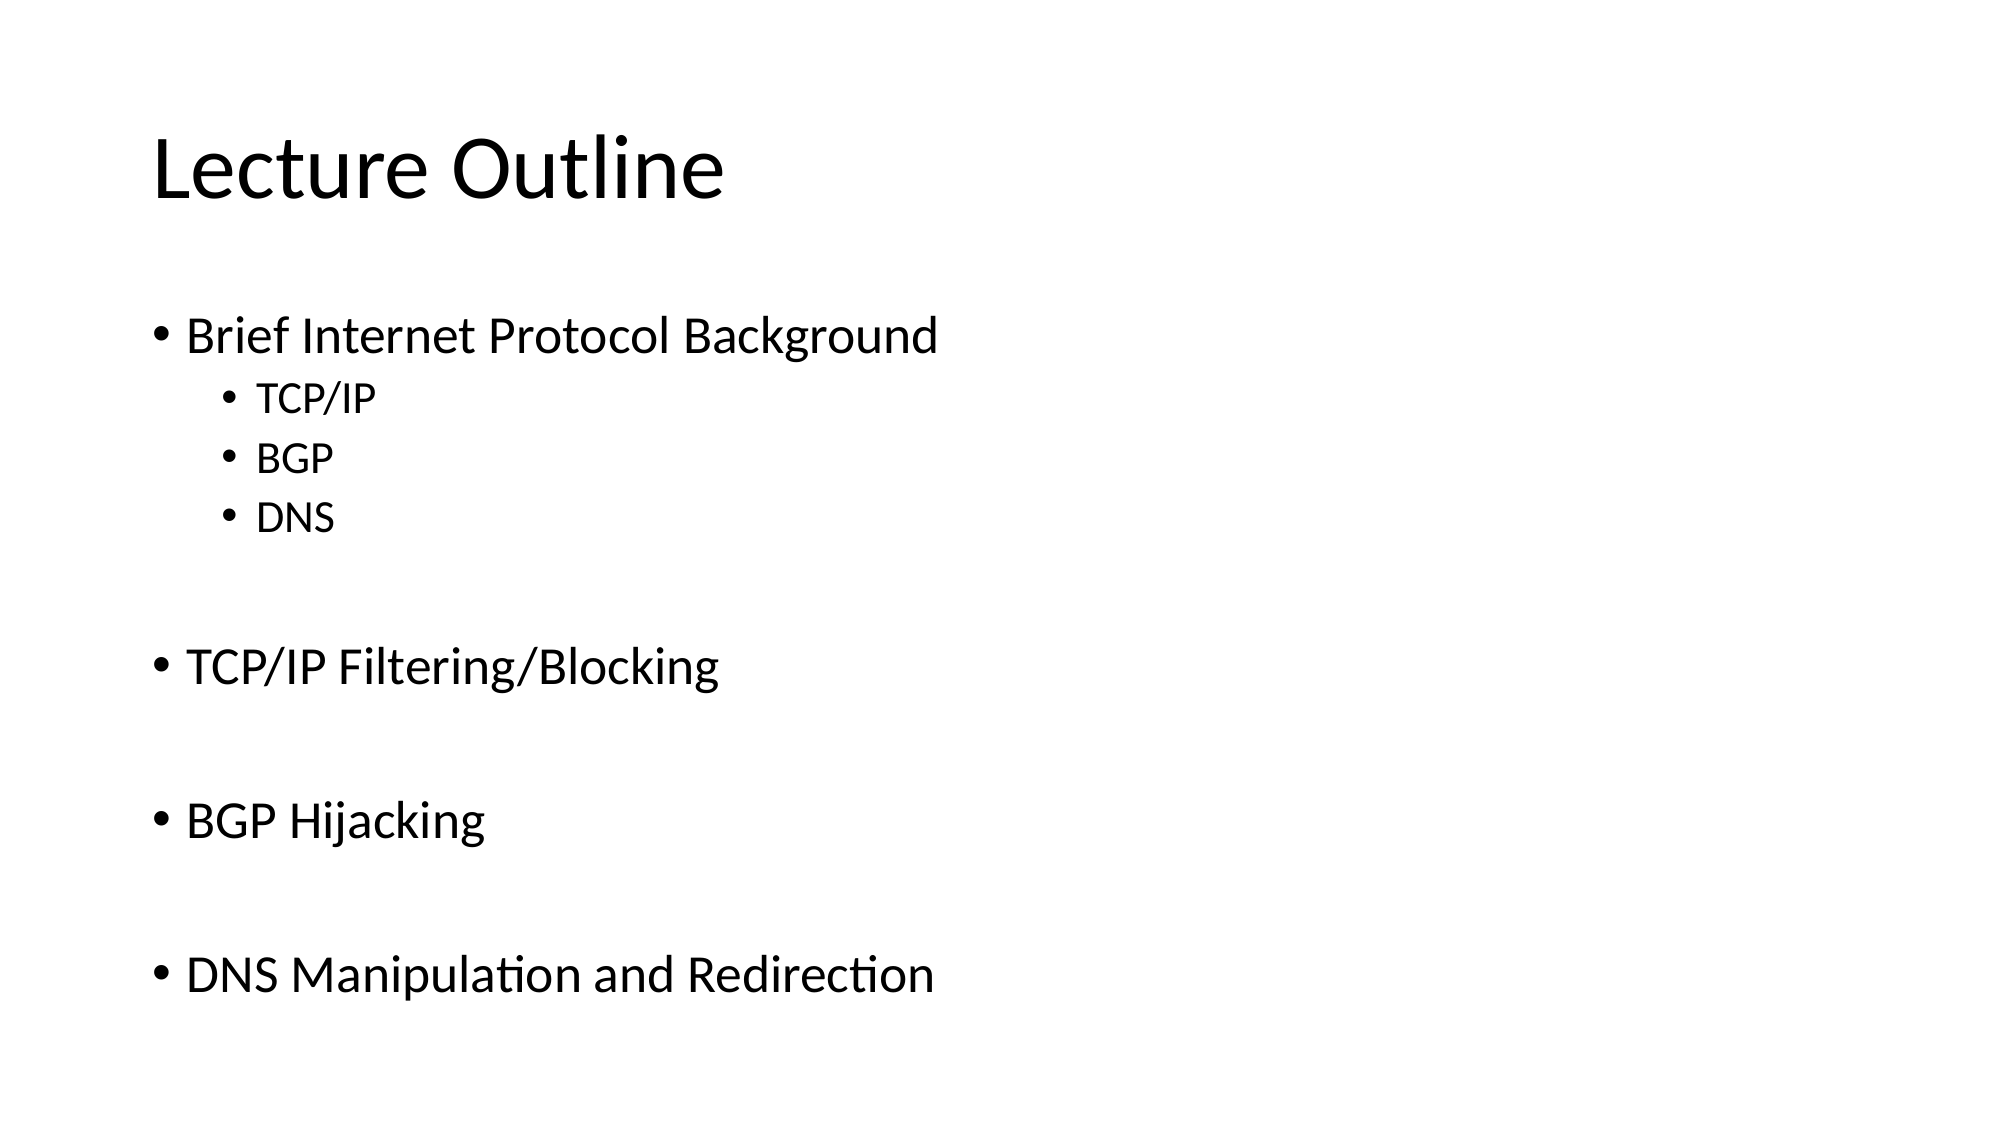

# Lecture Outline
Brief Internet Protocol Background
TCP/IP
BGP
DNS

TCP/IP Filtering/Blocking

BGP Hijacking

DNS Manipulation and Redirection